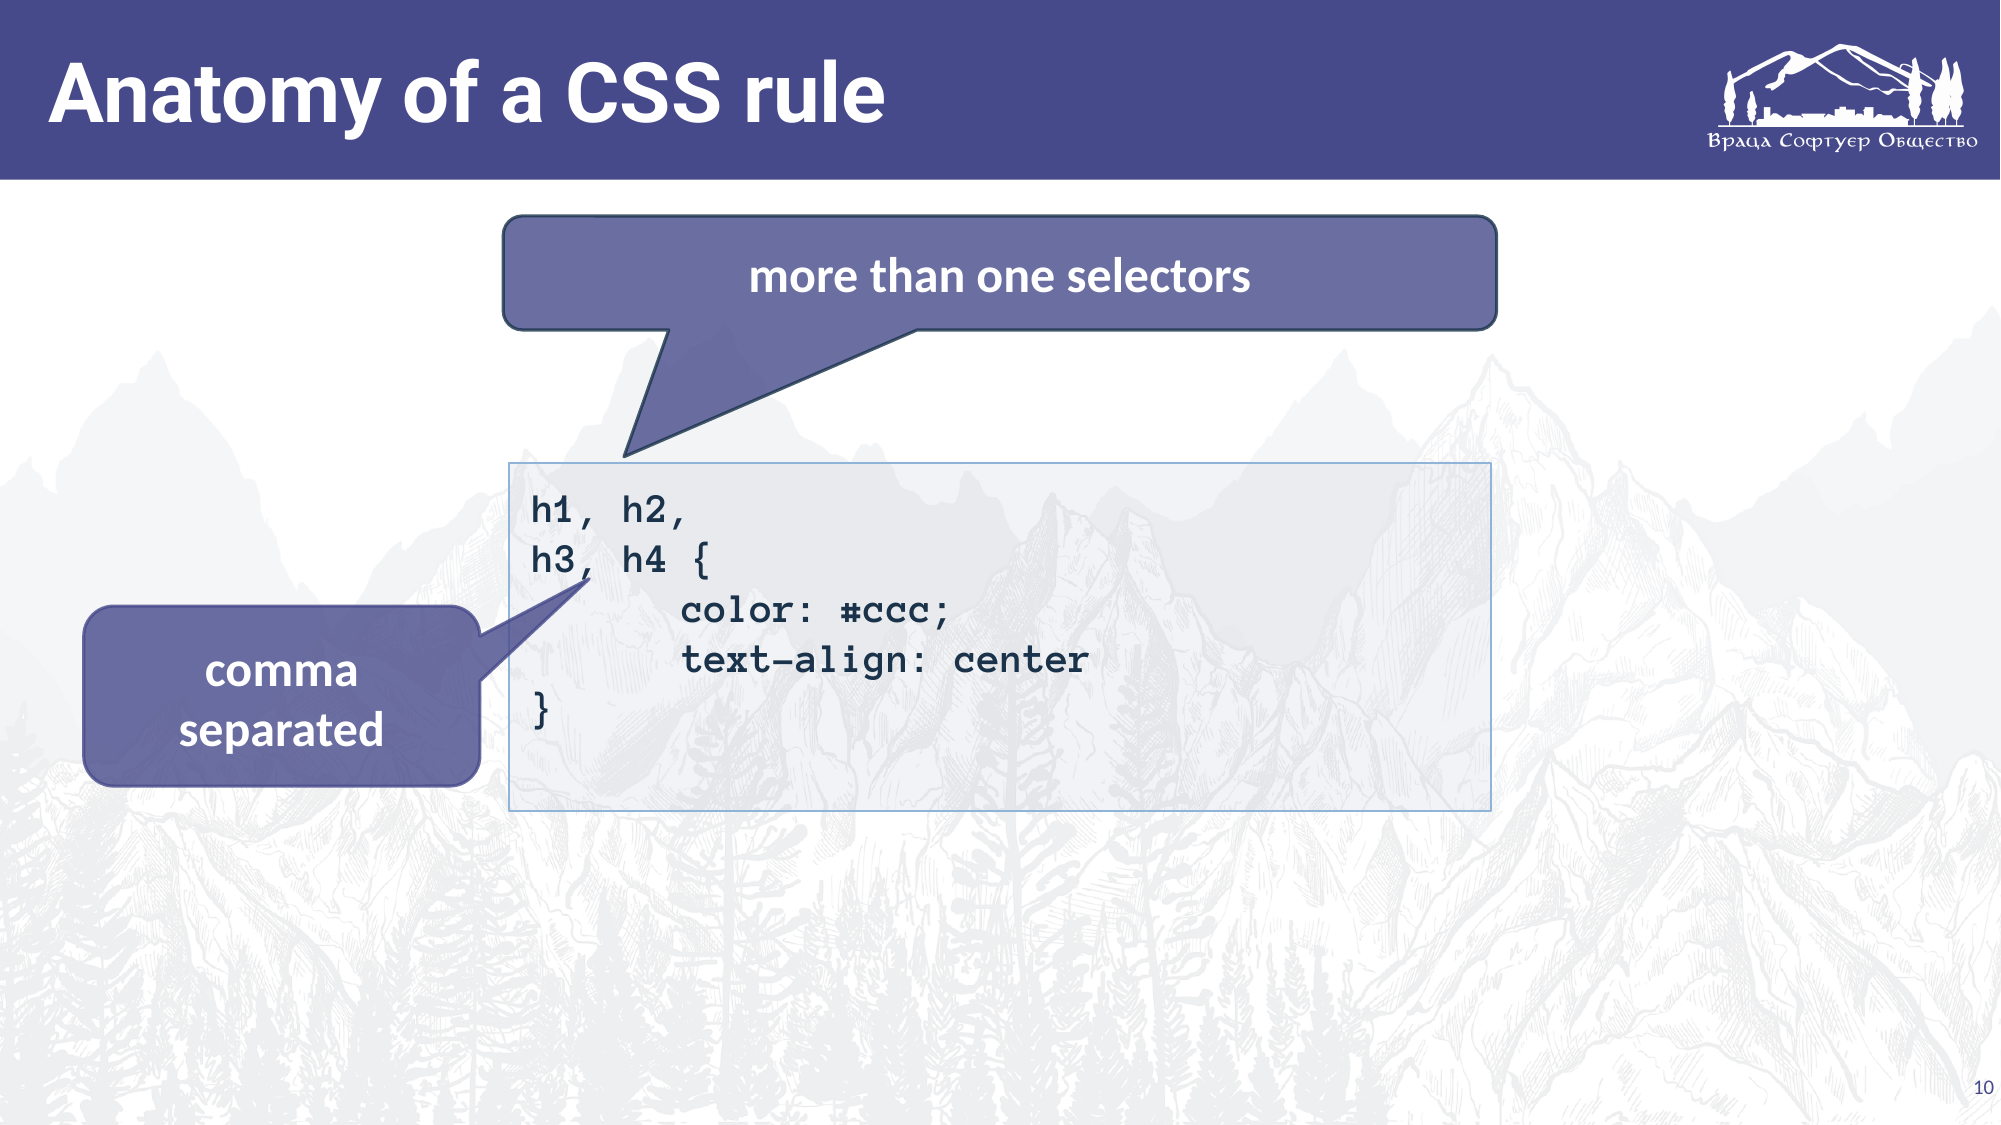

# Anatomy of a CSS rule
more than one selectors
h1, h2,
h3, h4 {
	color: #ccc;
	text-align: center
}
comma separated
10